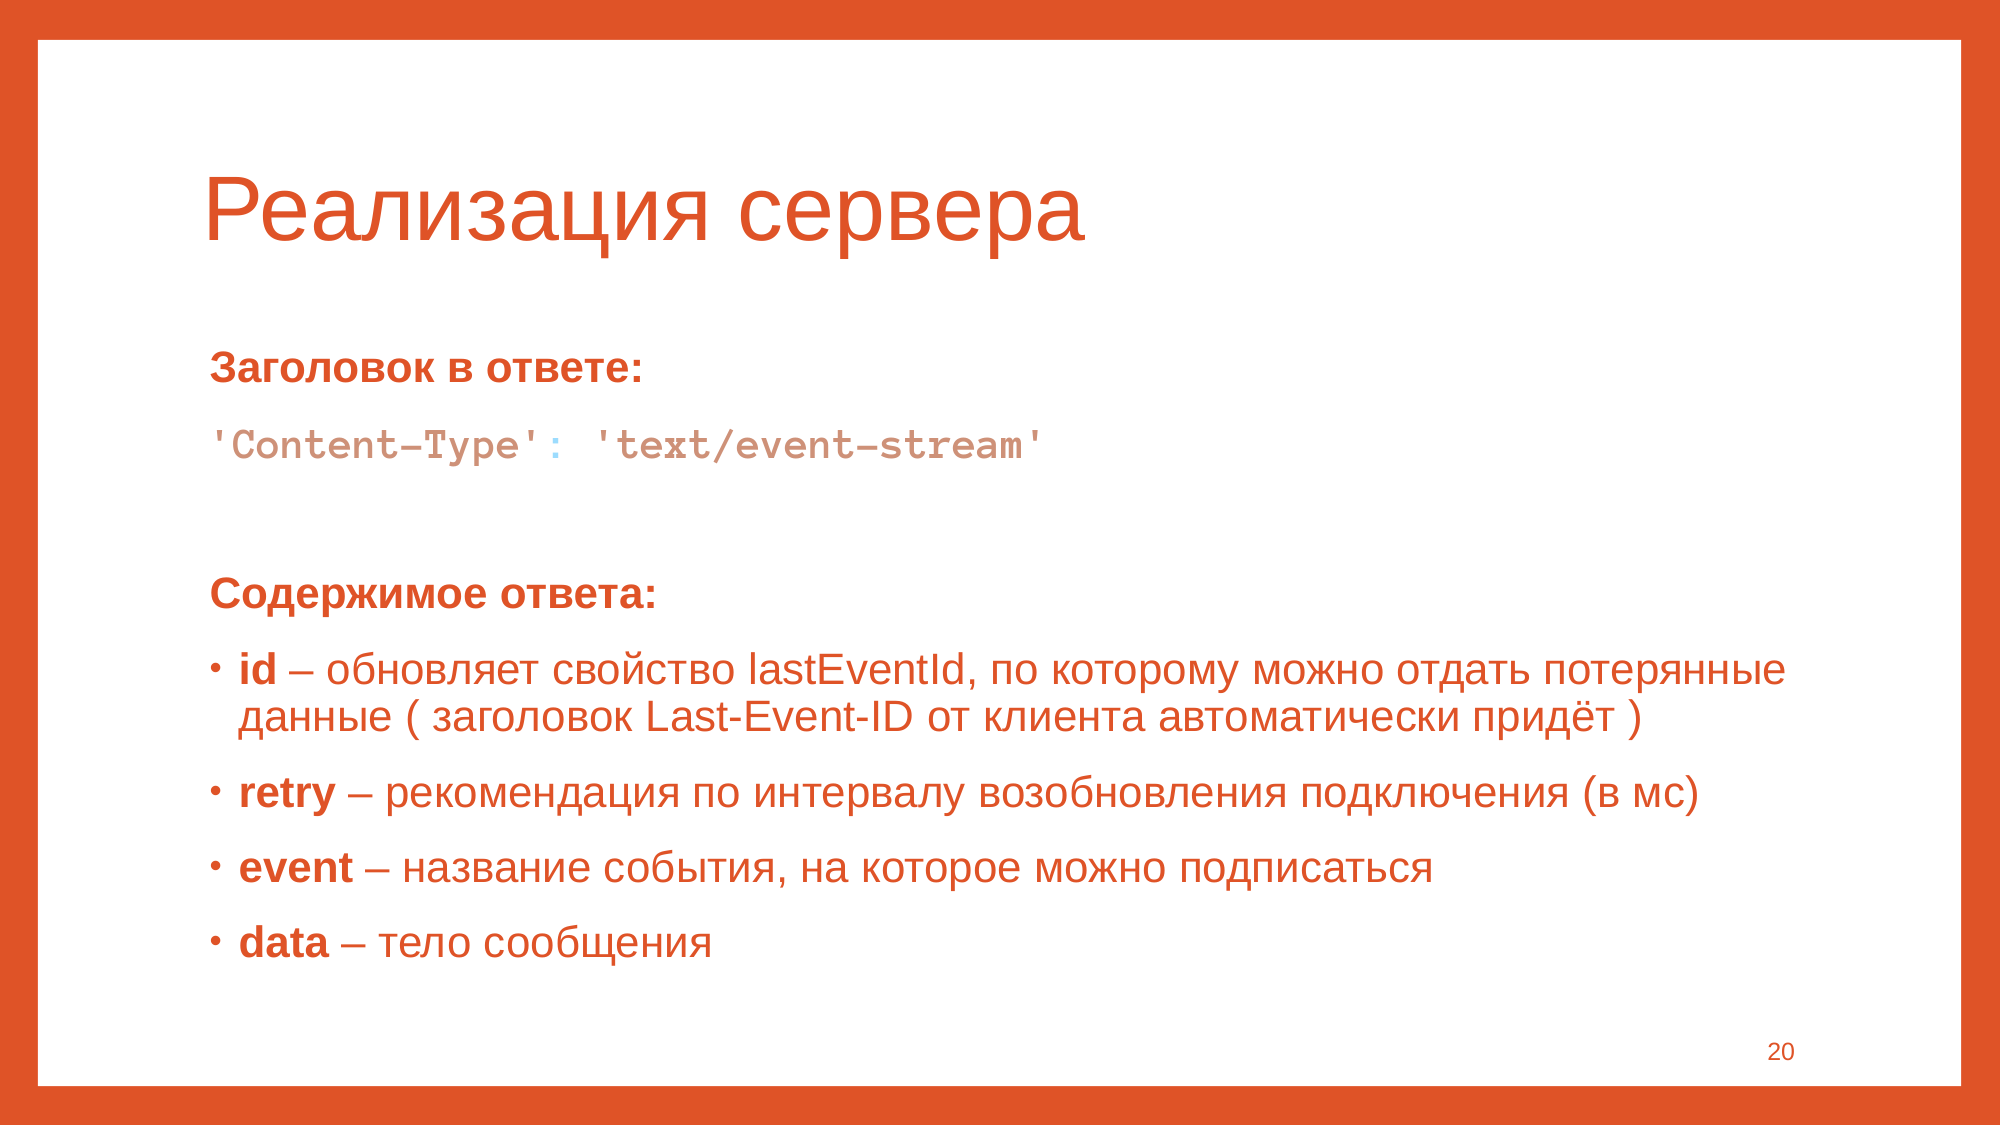

# Реализация сервера
Заголовок в ответе:
'Content-Type': 'text/event-stream'

Содержимое ответа:
id – обновляет свойство lastEventId, по которому можно отдать потерянные данные ( заголовок Last-Event-ID от клиента автоматически придёт )
retry – рекомендация по интервалу возобновления подключения (в мс)
event – название события, на которое можно подписаться
data – тело сообщения
20